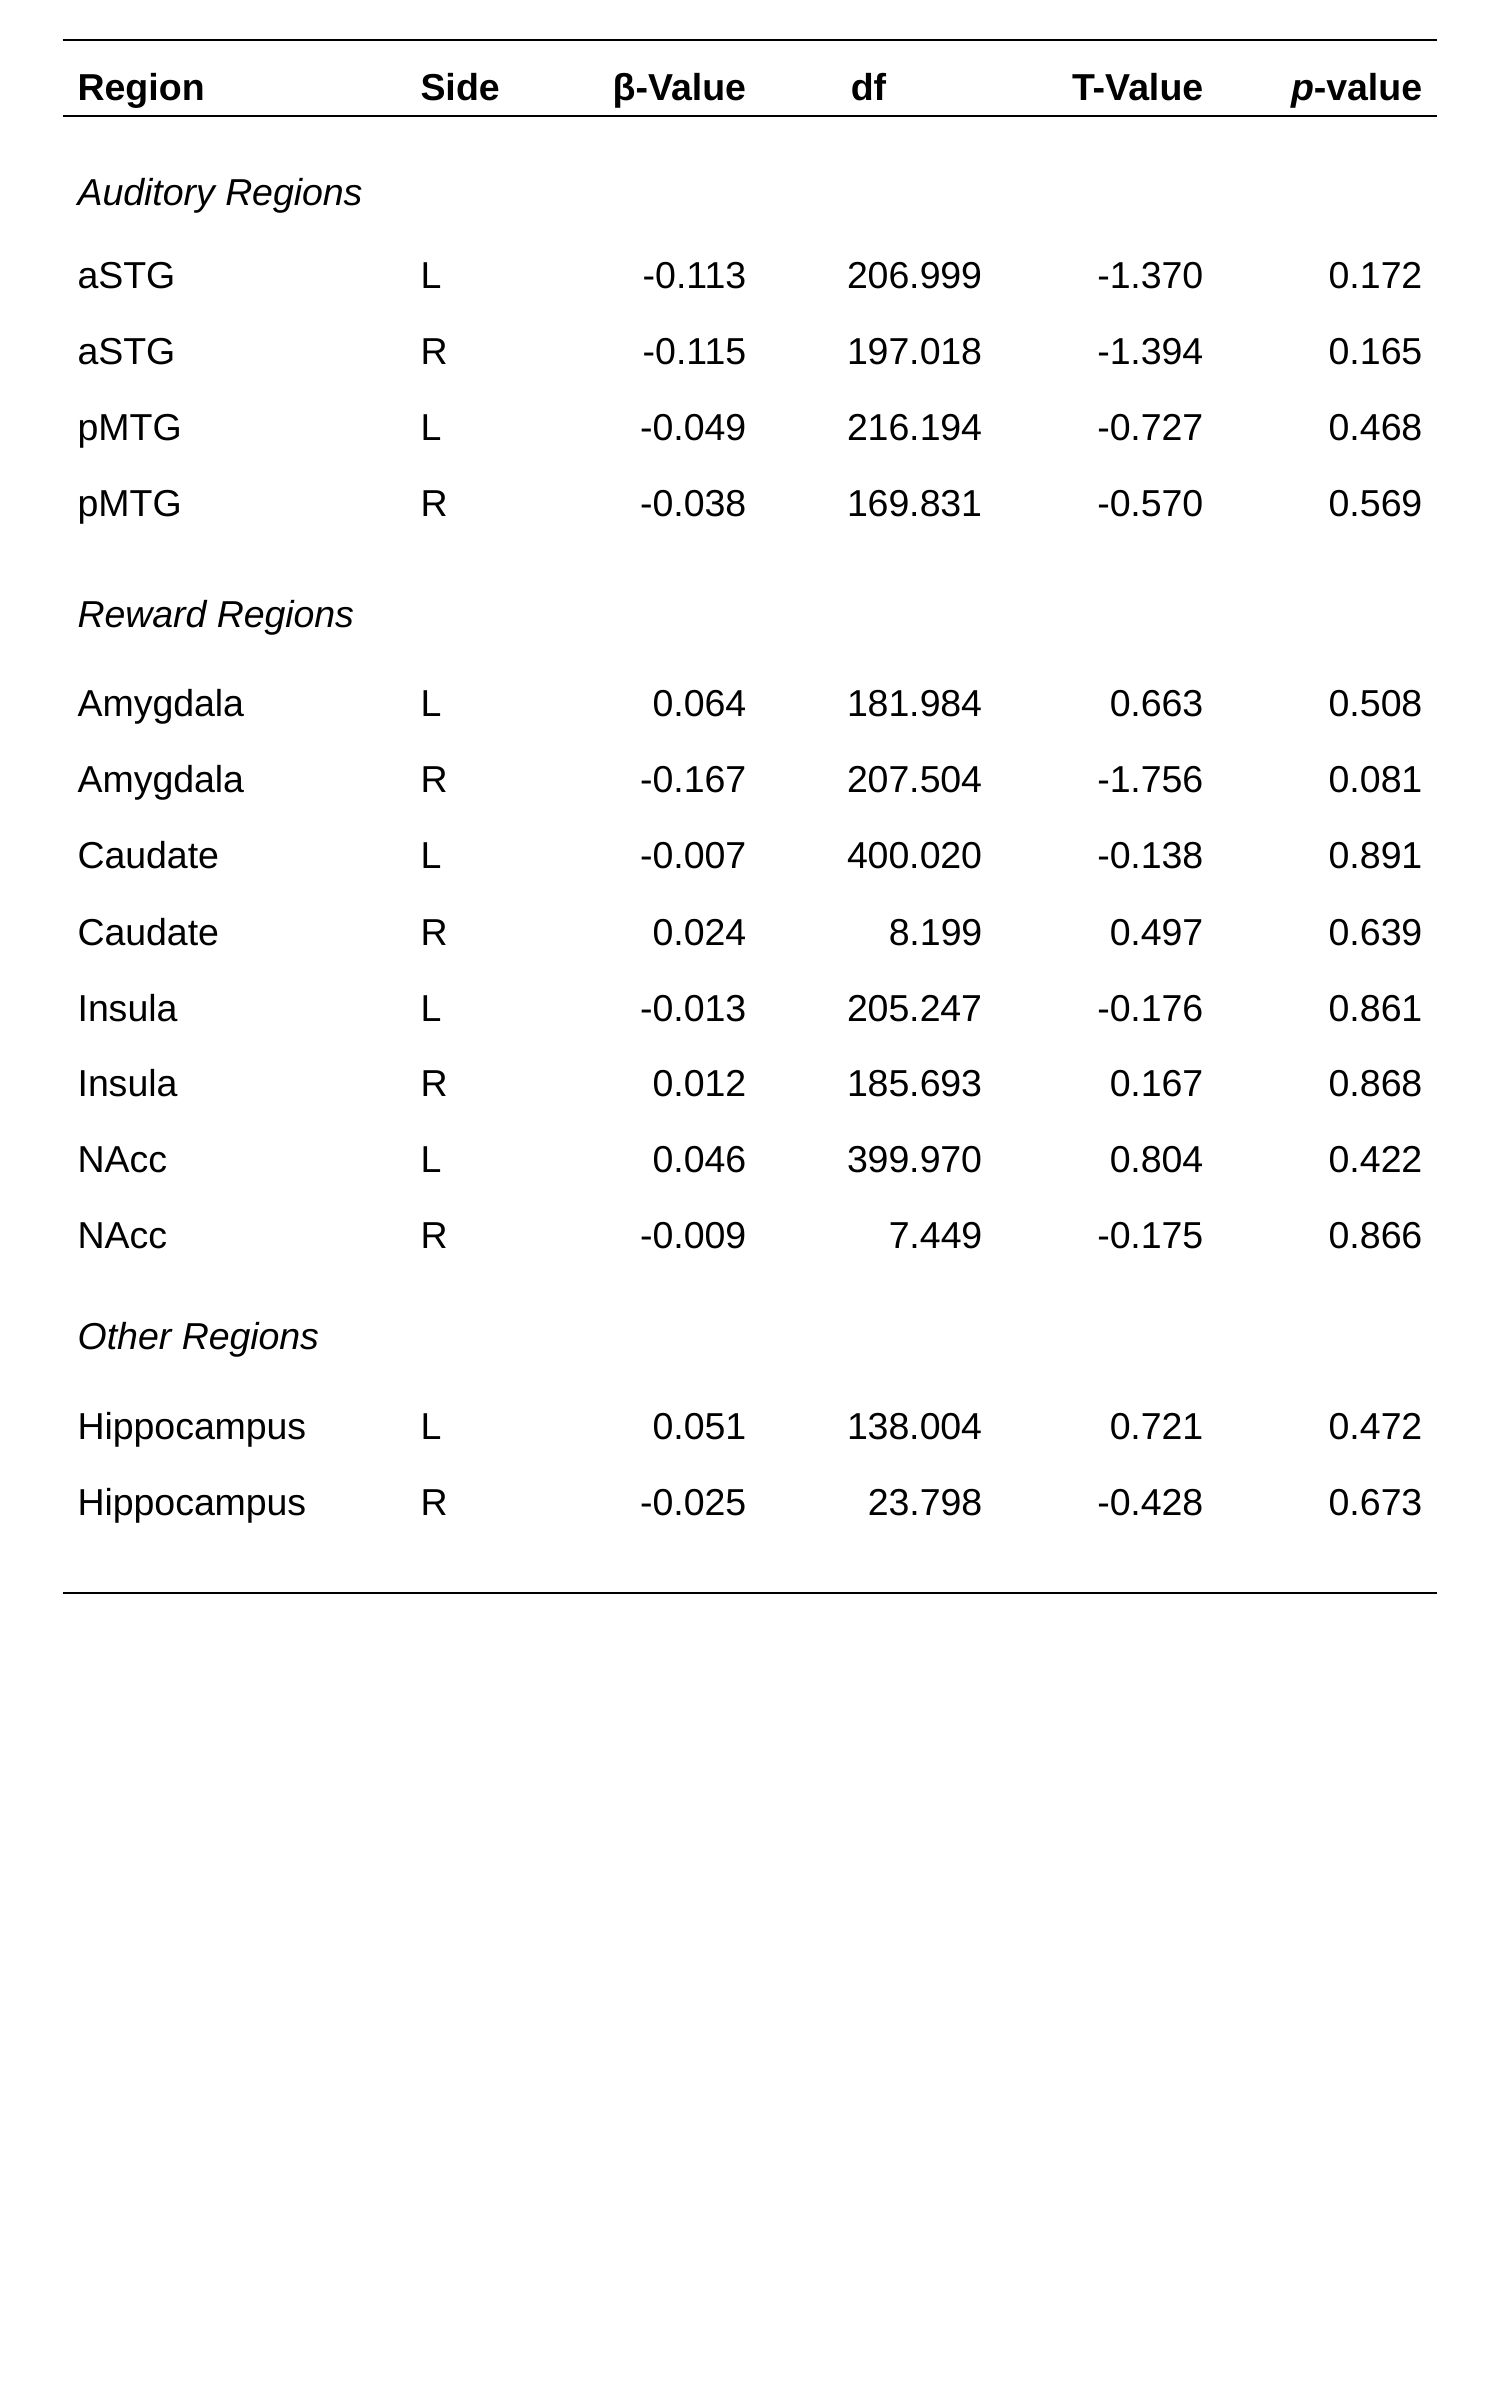

| Region | Side | β-Value | df | T-Value | p-value |
| --- | --- | --- | --- | --- | --- |
| Auditory Regions |  |  |  |  |  |
| aSTG | L | -0.113 | 206.999 | -1.370 | 0.172 |
| aSTG | R | -0.115 | 197.018 | -1.394 | 0.165 |
| pMTG | L | -0.049 | 216.194 | -0.727 | 0.468 |
| pMTG | R | -0.038 | 169.831 | -0.570 | 0.569 |
| Reward Regions |  |  |  |  |  |
| Amygdala | L | 0.064 | 181.984 | 0.663 | 0.508 |
| Amygdala | R | -0.167 | 207.504 | -1.756 | 0.081 |
| Caudate | L | -0.007 | 400.020 | -0.138 | 0.891 |
| Caudate | R | 0.024 | 8.199 | 0.497 | 0.639 |
| Insula | L | -0.013 | 205.247 | -0.176 | 0.861 |
| Insula | R | 0.012 | 185.693 | 0.167 | 0.868 |
| NAcc | L | 0.046 | 399.970 | 0.804 | 0.422 |
| NAcc | R | -0.009 | 7.449 | -0.175 | 0.866 |
| Other Regions |  |  |  |  |  |
| Hippocampus | L | 0.051 | 138.004 | 0.721 | 0.472 |
| Hippocampus | R | -0.025 | 23.798 | -0.428 | 0.673 |
|  |  |  |  |  |  |